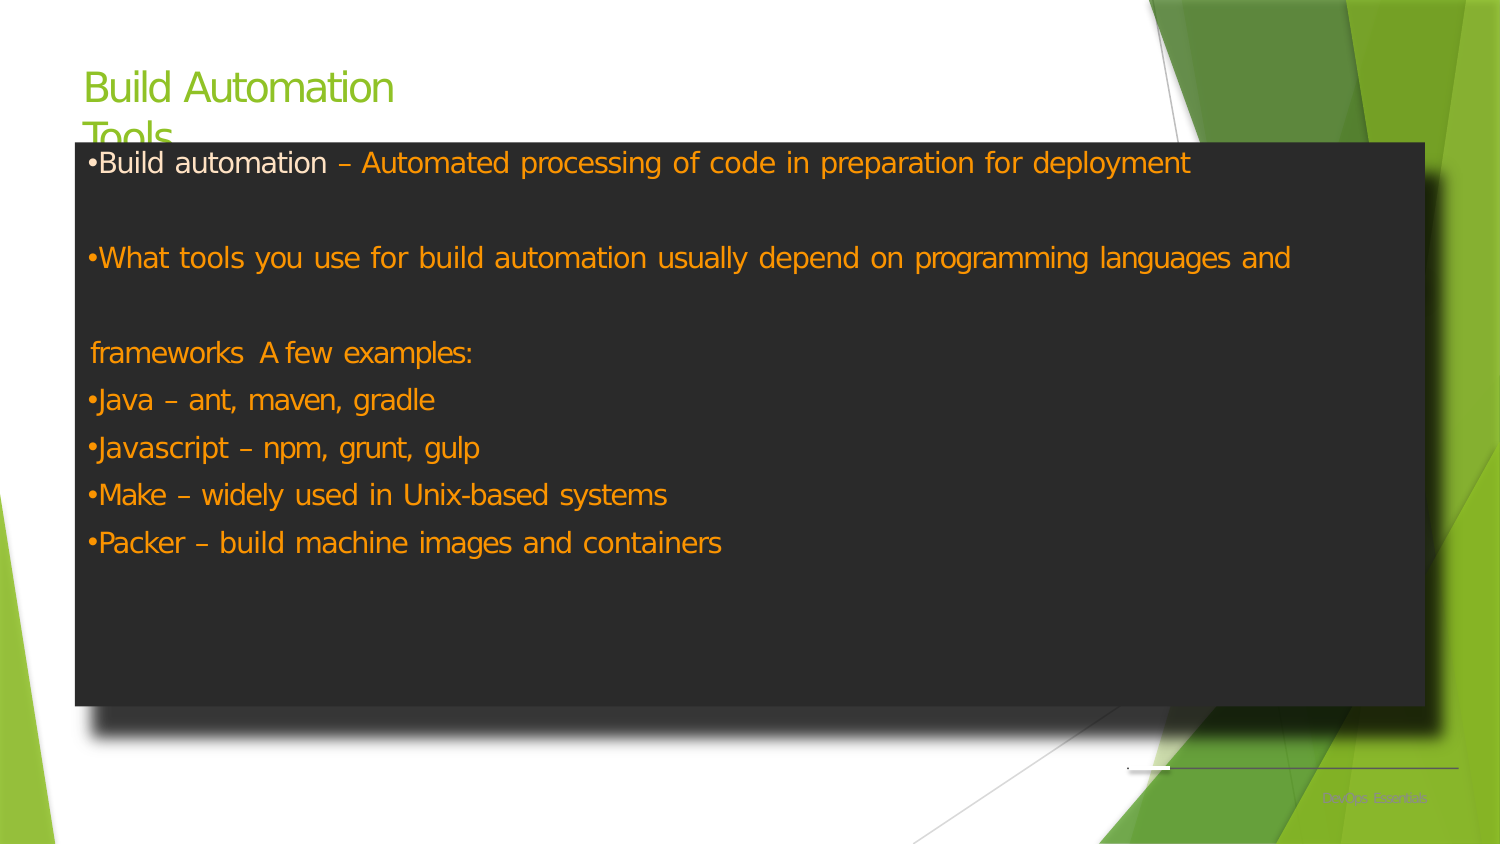

# Build Automation Tools

Build automation – Automated processing of code in preparation for deployment
What tools you use for build automation usually depend on programming languages and frameworks  A few examples:
Java – ant, maven, gradle
Javascript – npm, grunt, gulp
Make – widely used in Unix-based systems
Packer – build machine images and containers

DevOps Essentials